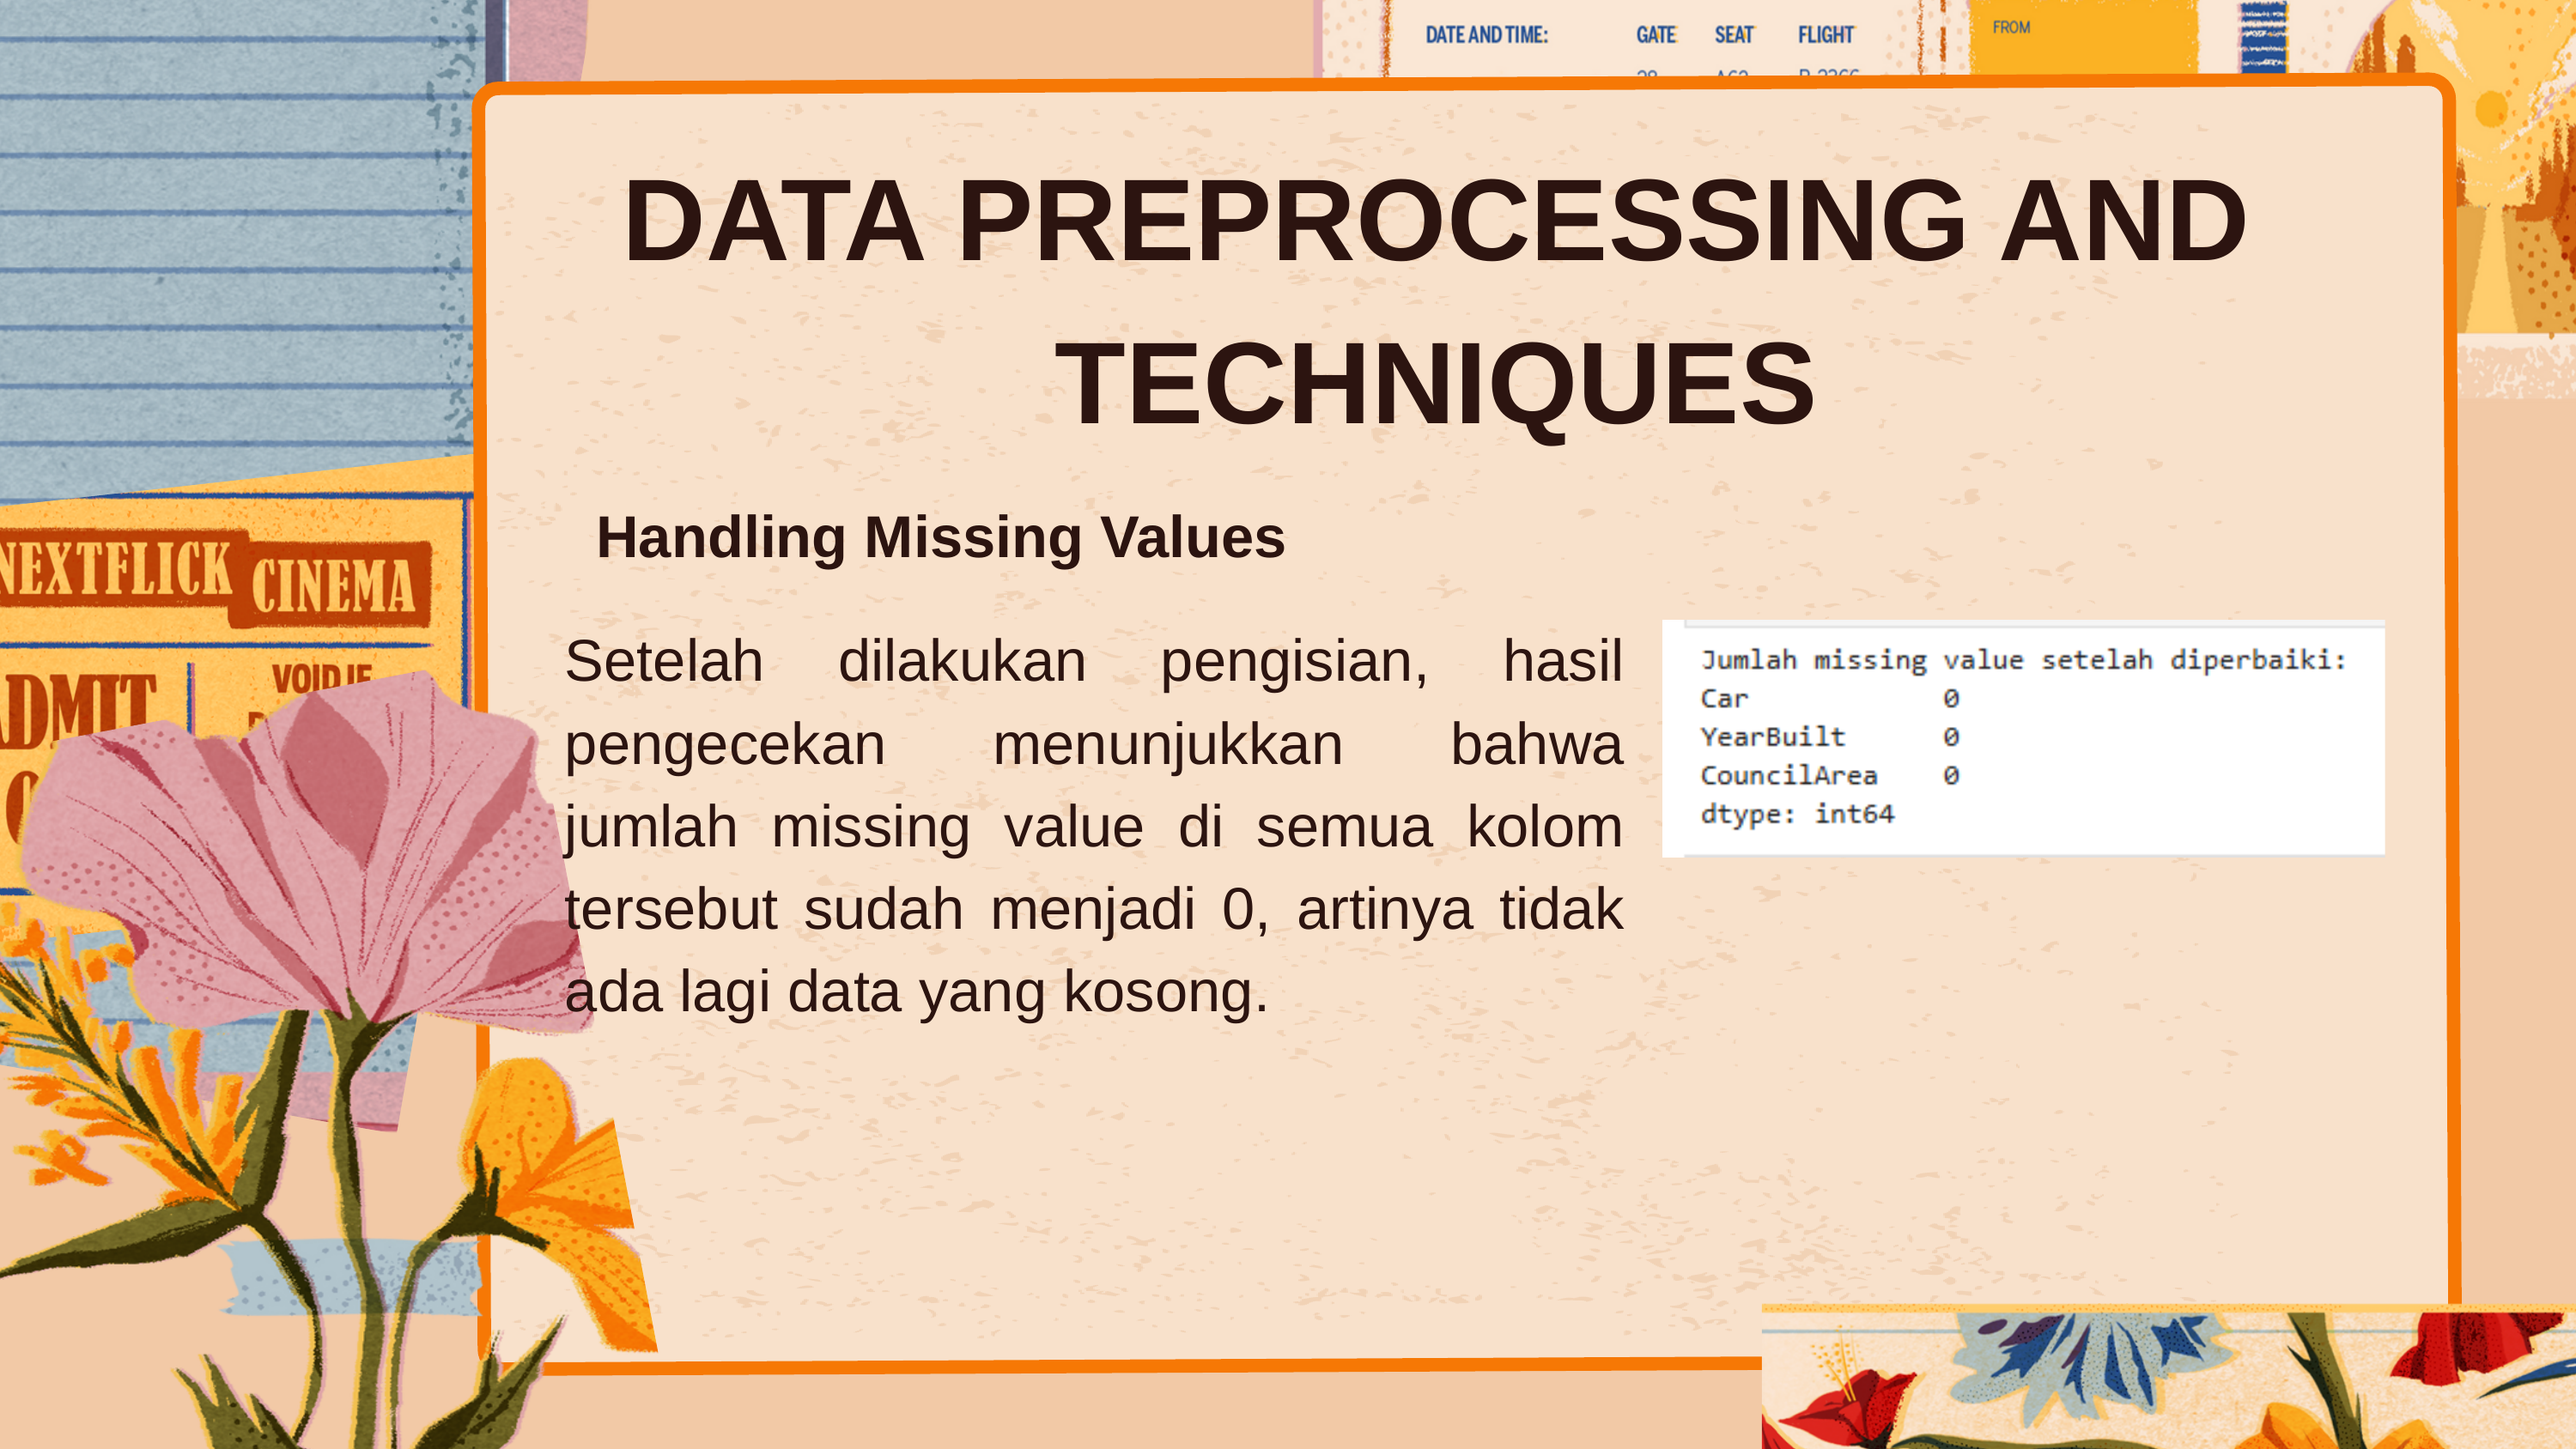

DATA PREPROCESSING AND TECHNIQUES

Handling Missing Values
Setelah dilakukan pengisian, hasil pengecekan menunjukkan bahwa jumlah missing value di semua kolom tersebut sudah menjadi 0, artinya tidak ada lagi data yang kosong.